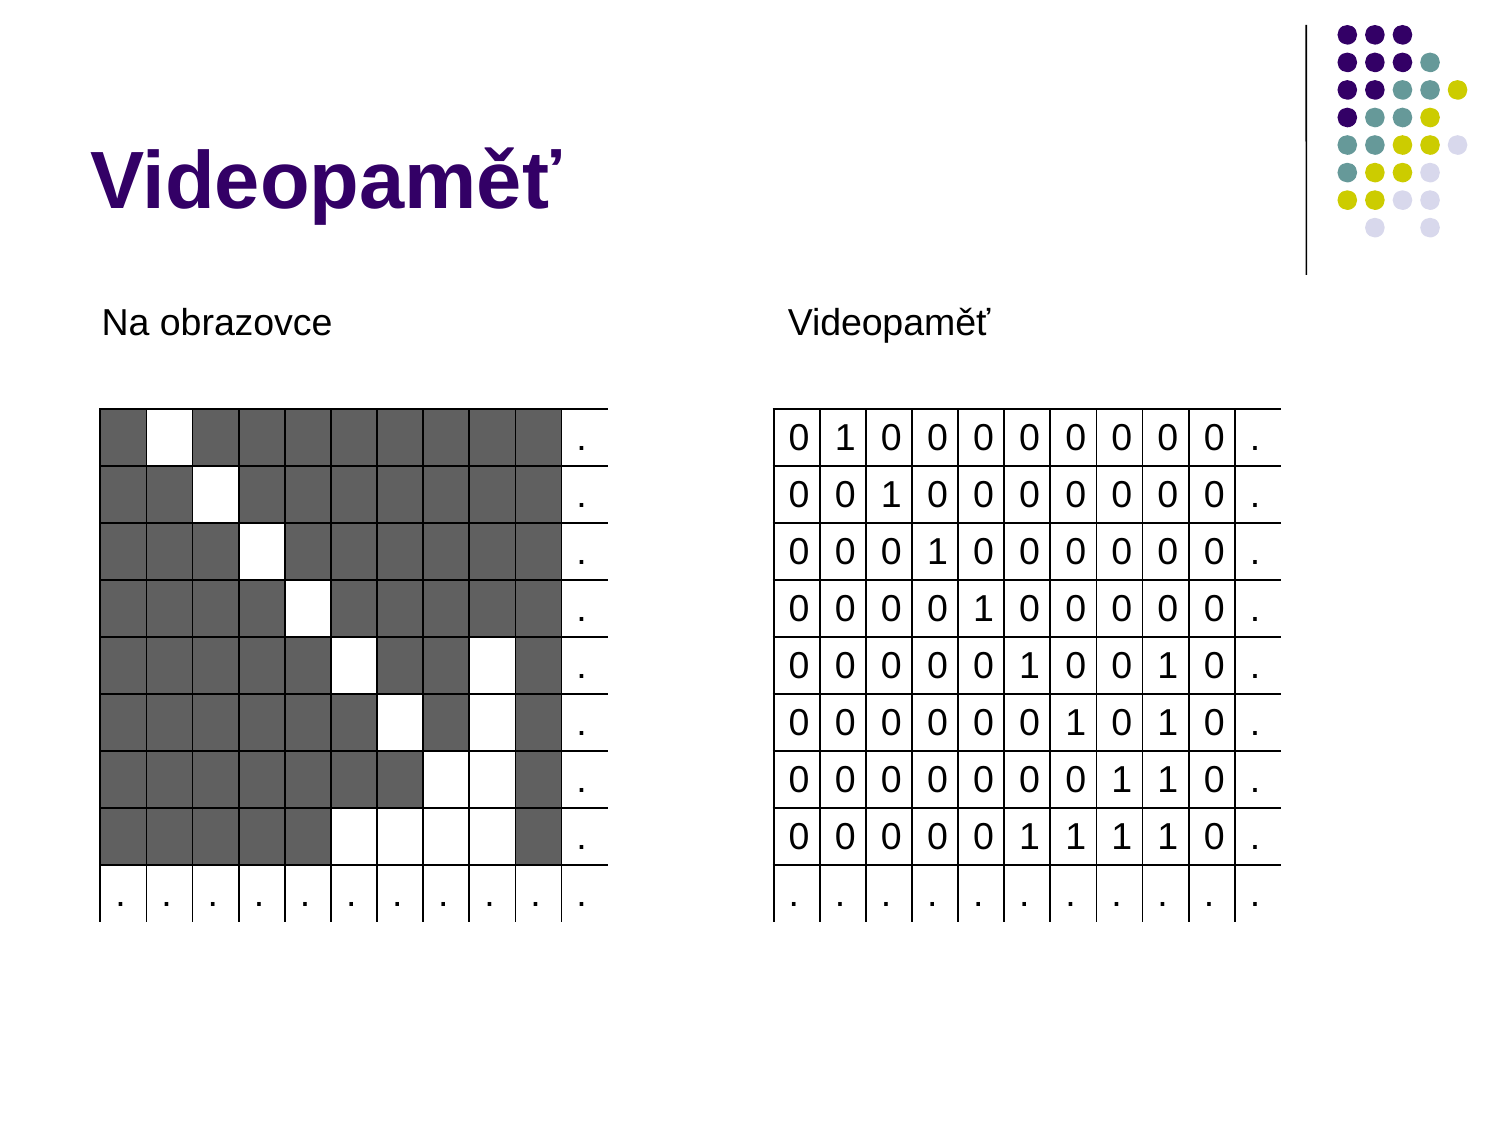

# Videopaměť
Na obrazovce
Videopaměť
| 0 | 1 | 0 | 0 | 0 | 0 | 0 | 0 | 0 | 0 | . |
| --- | --- | --- | --- | --- | --- | --- | --- | --- | --- | --- |
| 0 | 0 | 1 | 0 | 0 | 0 | 0 | 0 | 0 | 0 | . |
| 0 | 0 | 0 | 1 | 0 | 0 | 0 | 0 | 0 | 0 | . |
| 0 | 0 | 0 | 0 | 1 | 0 | 0 | 0 | 0 | 0 | . |
| 0 | 0 | 0 | 0 | 0 | 1 | 0 | 0 | 1 | 0 | . |
| 0 | 0 | 0 | 0 | 0 | 0 | 1 | 0 | 1 | 0 | . |
| 0 | 0 | 0 | 0 | 0 | 0 | 0 | 1 | 1 | 0 | . |
| 0 | 0 | 0 | 0 | 0 | 1 | 1 | 1 | 1 | 0 | . |
| . | . | . | . | . | . | . | . | . | . | . |
|  |  |  |  |  |  |  |  |  |  | . |
| --- | --- | --- | --- | --- | --- | --- | --- | --- | --- | --- |
|  |  |  |  |  |  |  |  |  |  | . |
|  |  |  |  |  |  |  |  |  |  | . |
|  |  |  |  |  |  |  |  |  |  | . |
|  |  |  |  |  |  |  |  |  |  | . |
|  |  |  |  |  |  |  |  |  |  | . |
|  |  |  |  |  |  |  |  |  |  | . |
|  |  |  |  |  |  |  |  |  |  | . |
| . | . | . | . | . | . | . | . | . | . | . |